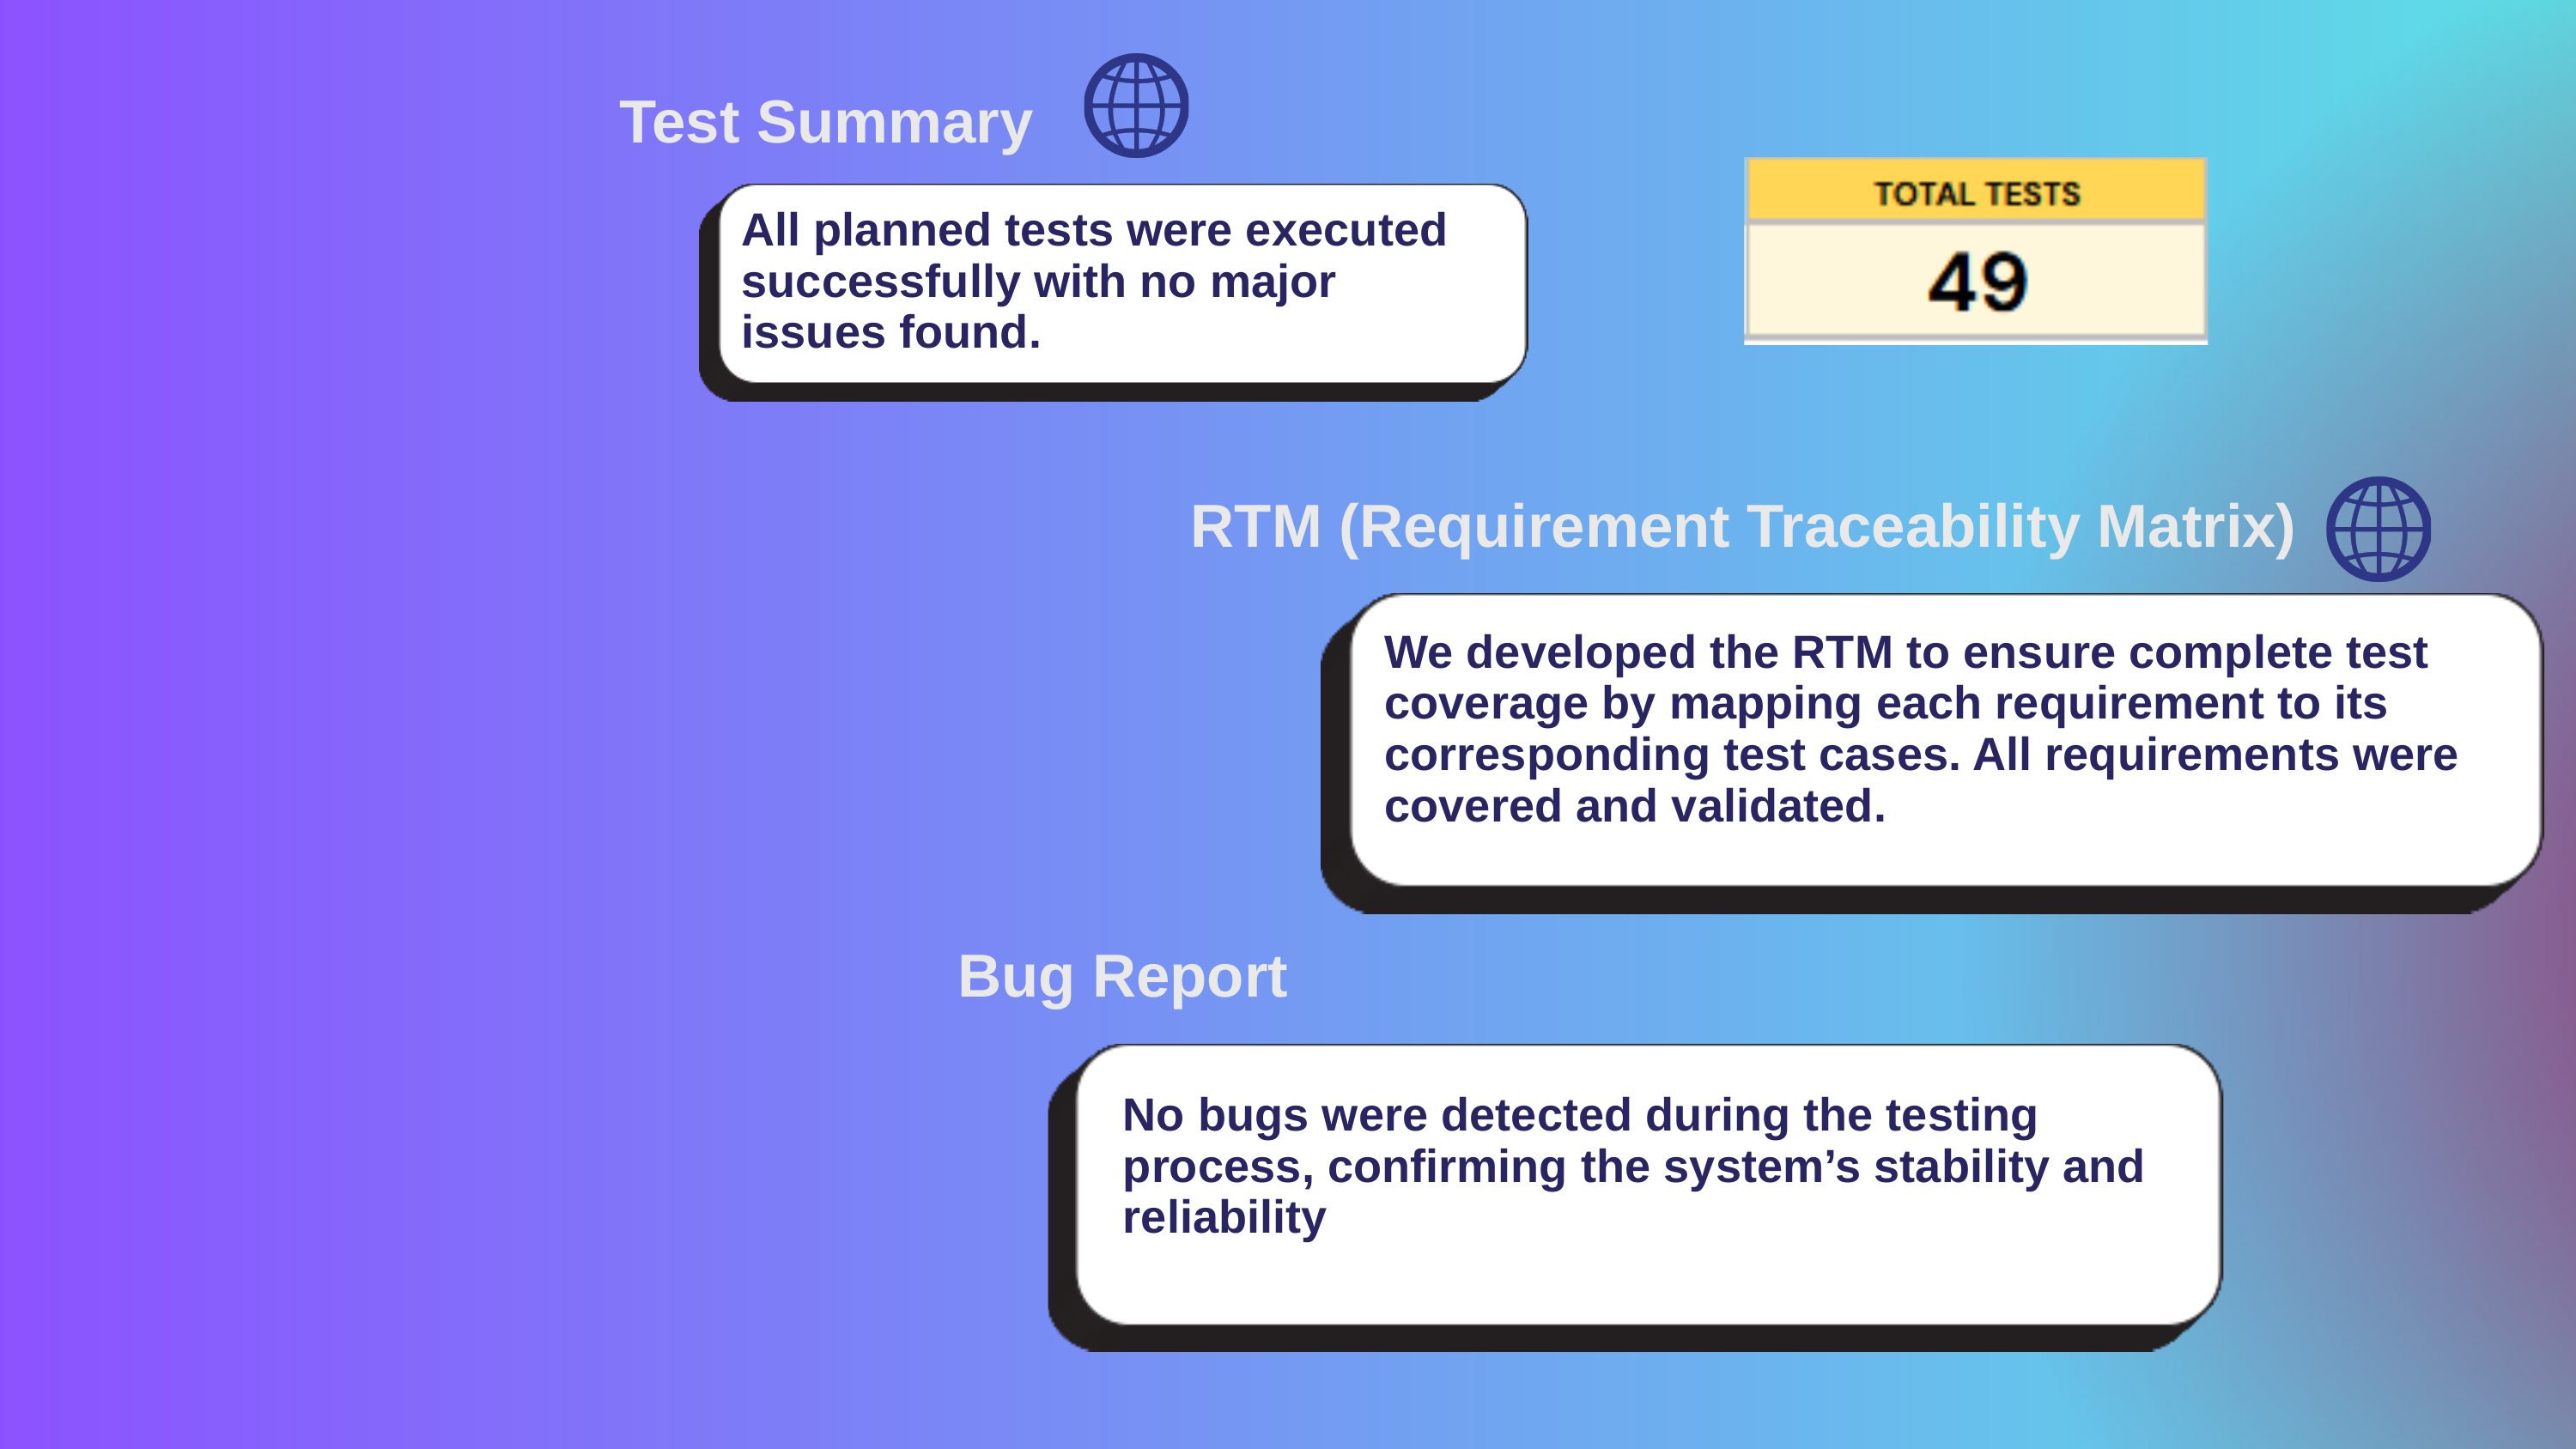

Test Summary

All planned tests were executed successfully with no major issues found.

RTM (Requirement Traceability Matrix)

We developed the RTM to ensure complete test coverage by mapping each requirement to its corresponding test cases. All requirements were covered and validated.
Bug Report

No bugs were detected during the testing process, confirming the system’s stability and reliability